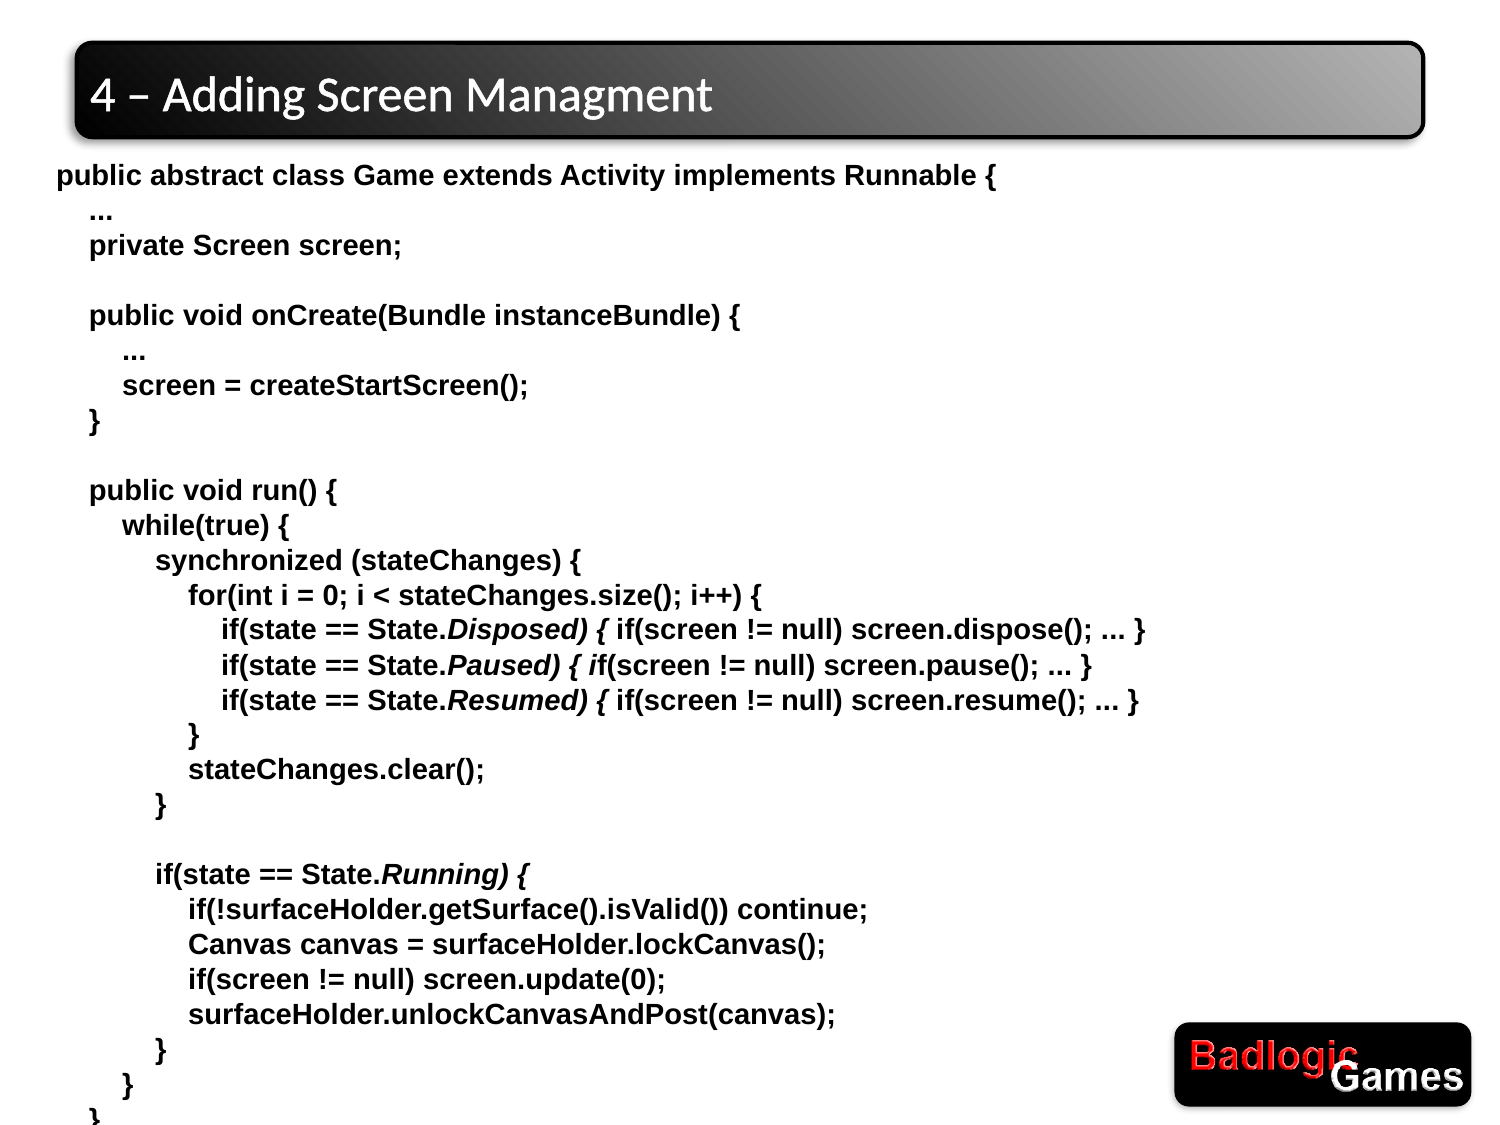

# 4 – Adding Screen Managment
public abstract class Game extends Activity implements Runnable {
    ...
    private Screen screen;

    public void onCreate(Bundle instanceBundle) {
        ...
        screen = createStartScreen();
    }

    public void run() {
        while(true) {
            synchronized (stateChanges) {
                for(int i = 0; i < stateChanges.size(); i++) {
                    if(state == State.Disposed) { if(screen != null) screen.dispose(); ... }
                    if(state == State.Paused) { if(screen != null) screen.pause(); ... }
                    if(state == State.Resumed) { if(screen != null) screen.resume(); ... }
                }
                stateChanges.clear();
            }

            if(state == State.Running) {
                if(!surfaceHolder.getSurface().isValid()) continue;
                Canvas canvas = surfaceHolder.lockCanvas();
                if(screen != null) screen.update(0);
                surfaceHolder.unlockCanvasAndPost(canvas);
            }
        }
    }